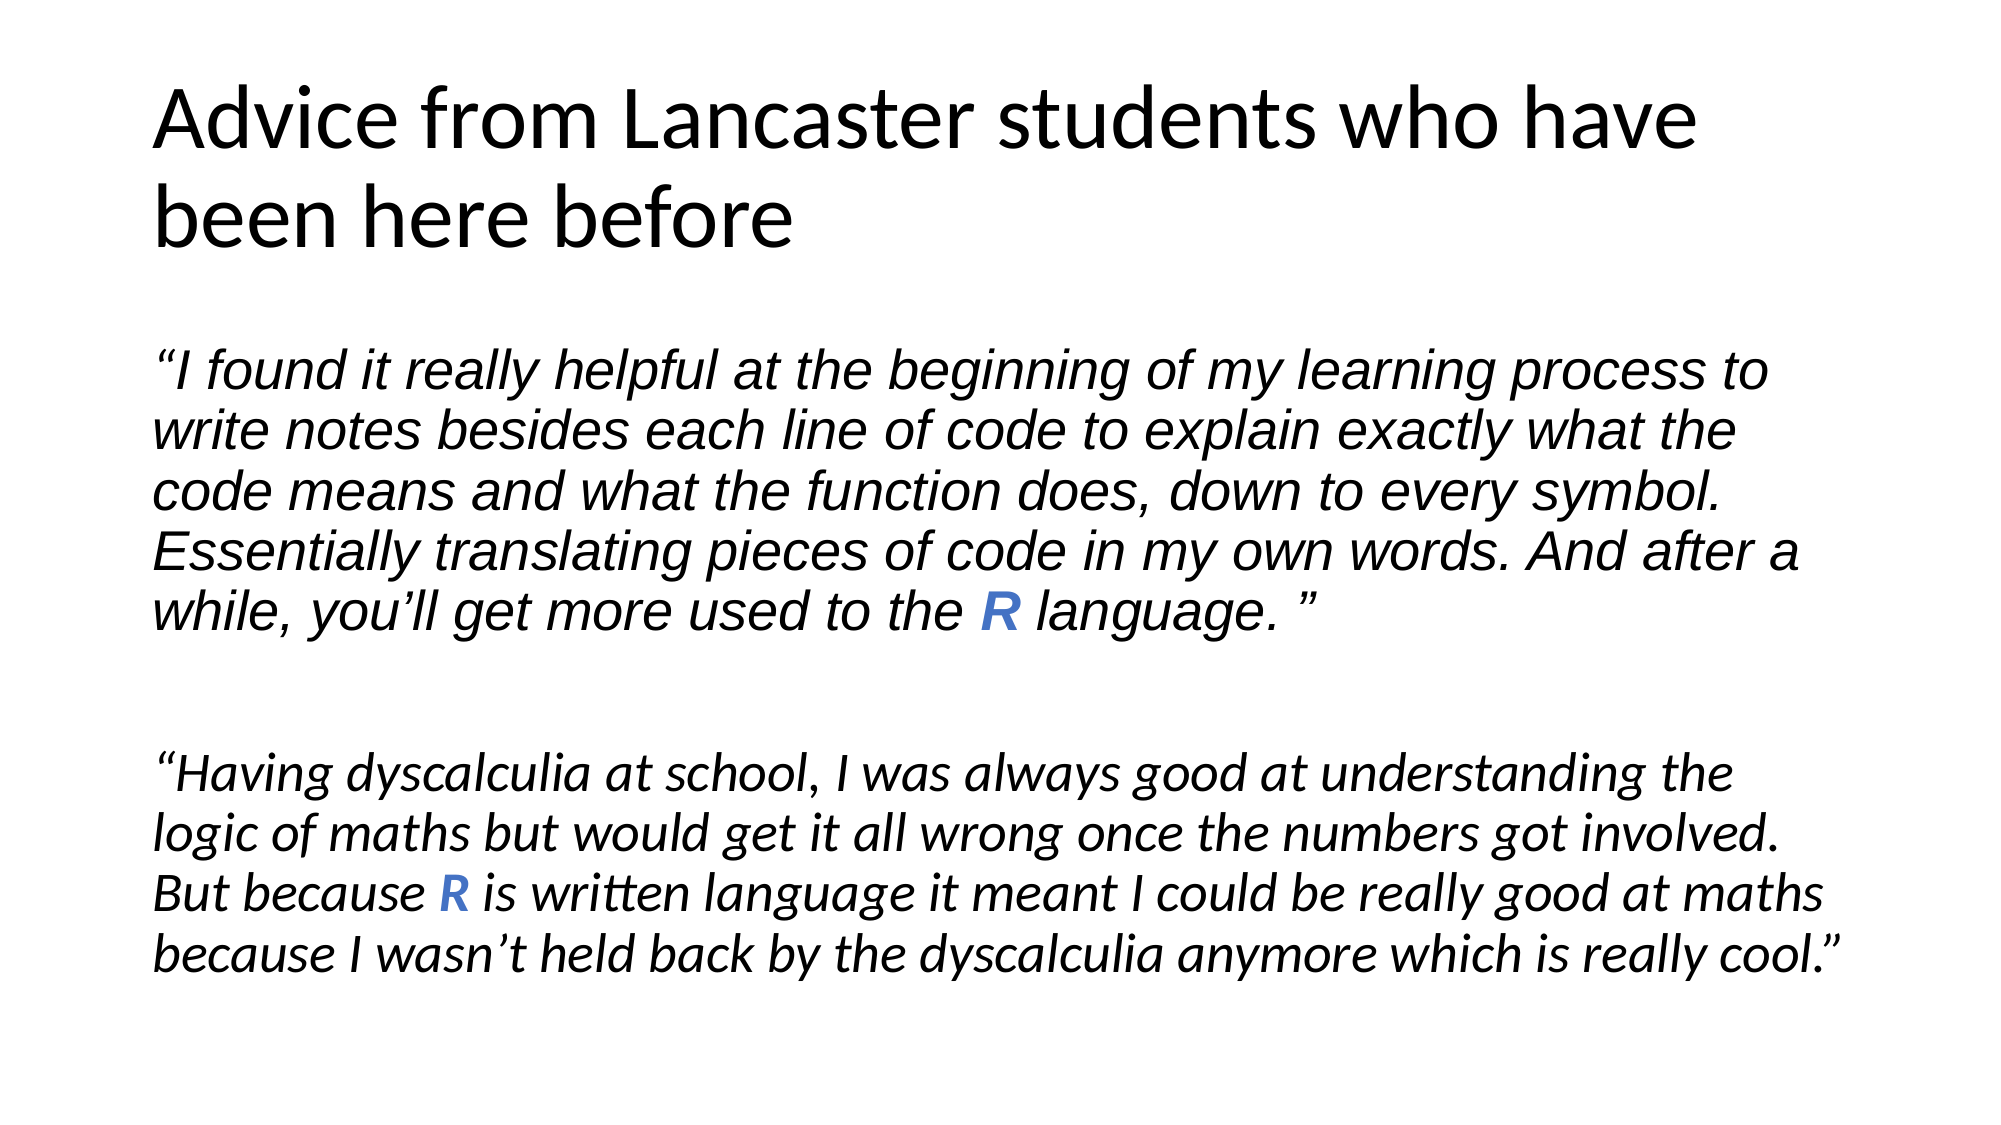

# Advice from Lancaster students who have been here before
“I found it really helpful at the beginning of my learning process to write notes besides each line of code to explain exactly what the code means and what the function does, down to every symbol. Essentially translating pieces of code in my own words. And after a while, you’ll get more used to the R language. ”

“Having dyscalculia at school, I was always good at understanding the logic of maths but would get it all wrong once the numbers got involved. But because R is written language it meant I could be really good at maths because I wasn’t held back by the dyscalculia anymore which is really cool.”